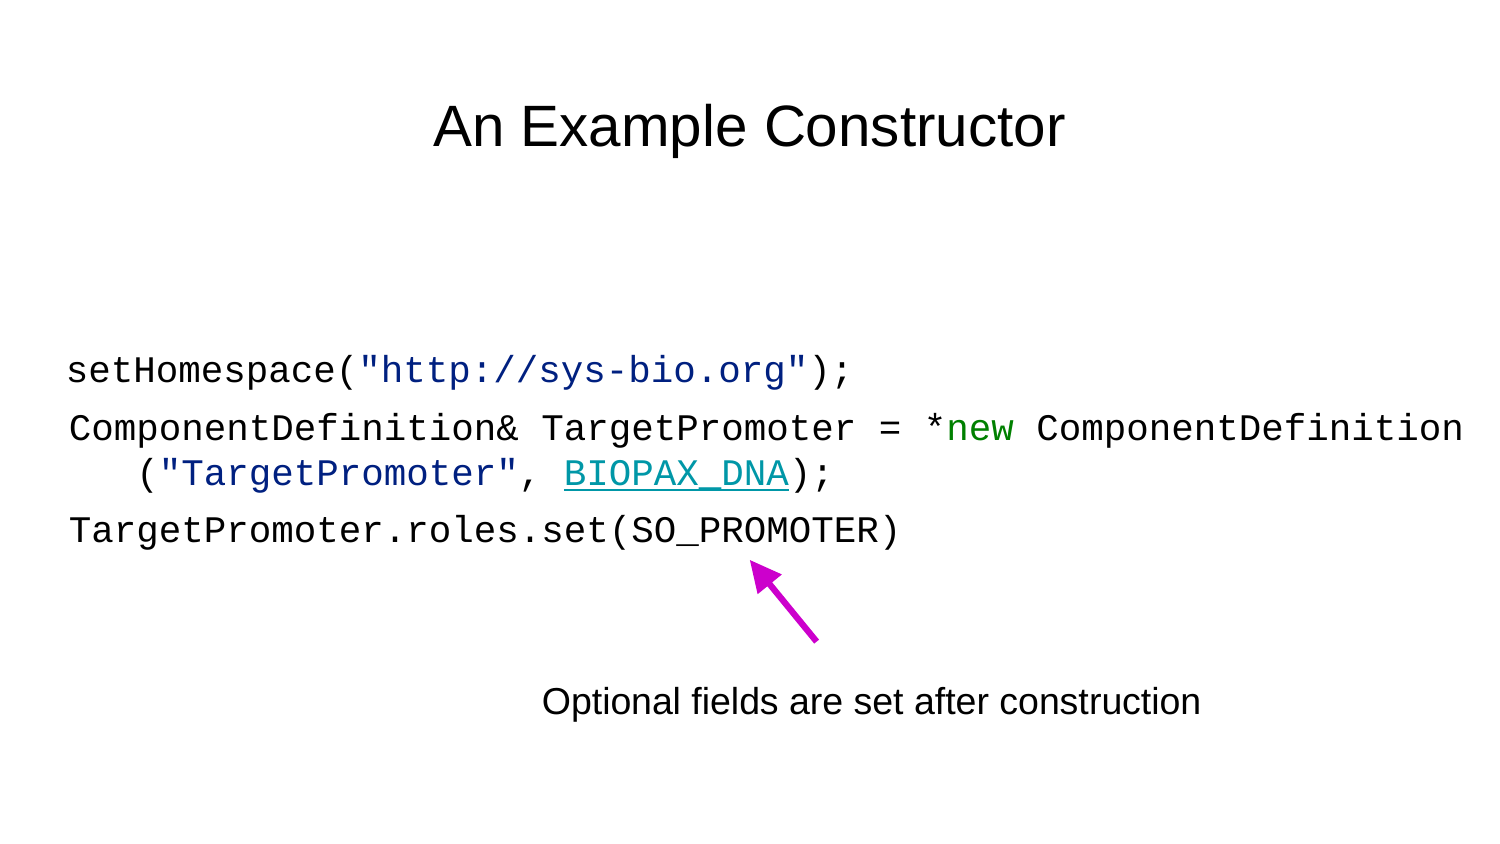

# An Example Constructor
setHomespace("http://sys-bio.org");
ComponentDefinition& TargetPromoter = *new ComponentDefinition
   ("TargetPromoter", BIOPAX_DNA);
TargetPromoter.roles.set(SO_PROMOTER)
Optional fields are set after construction